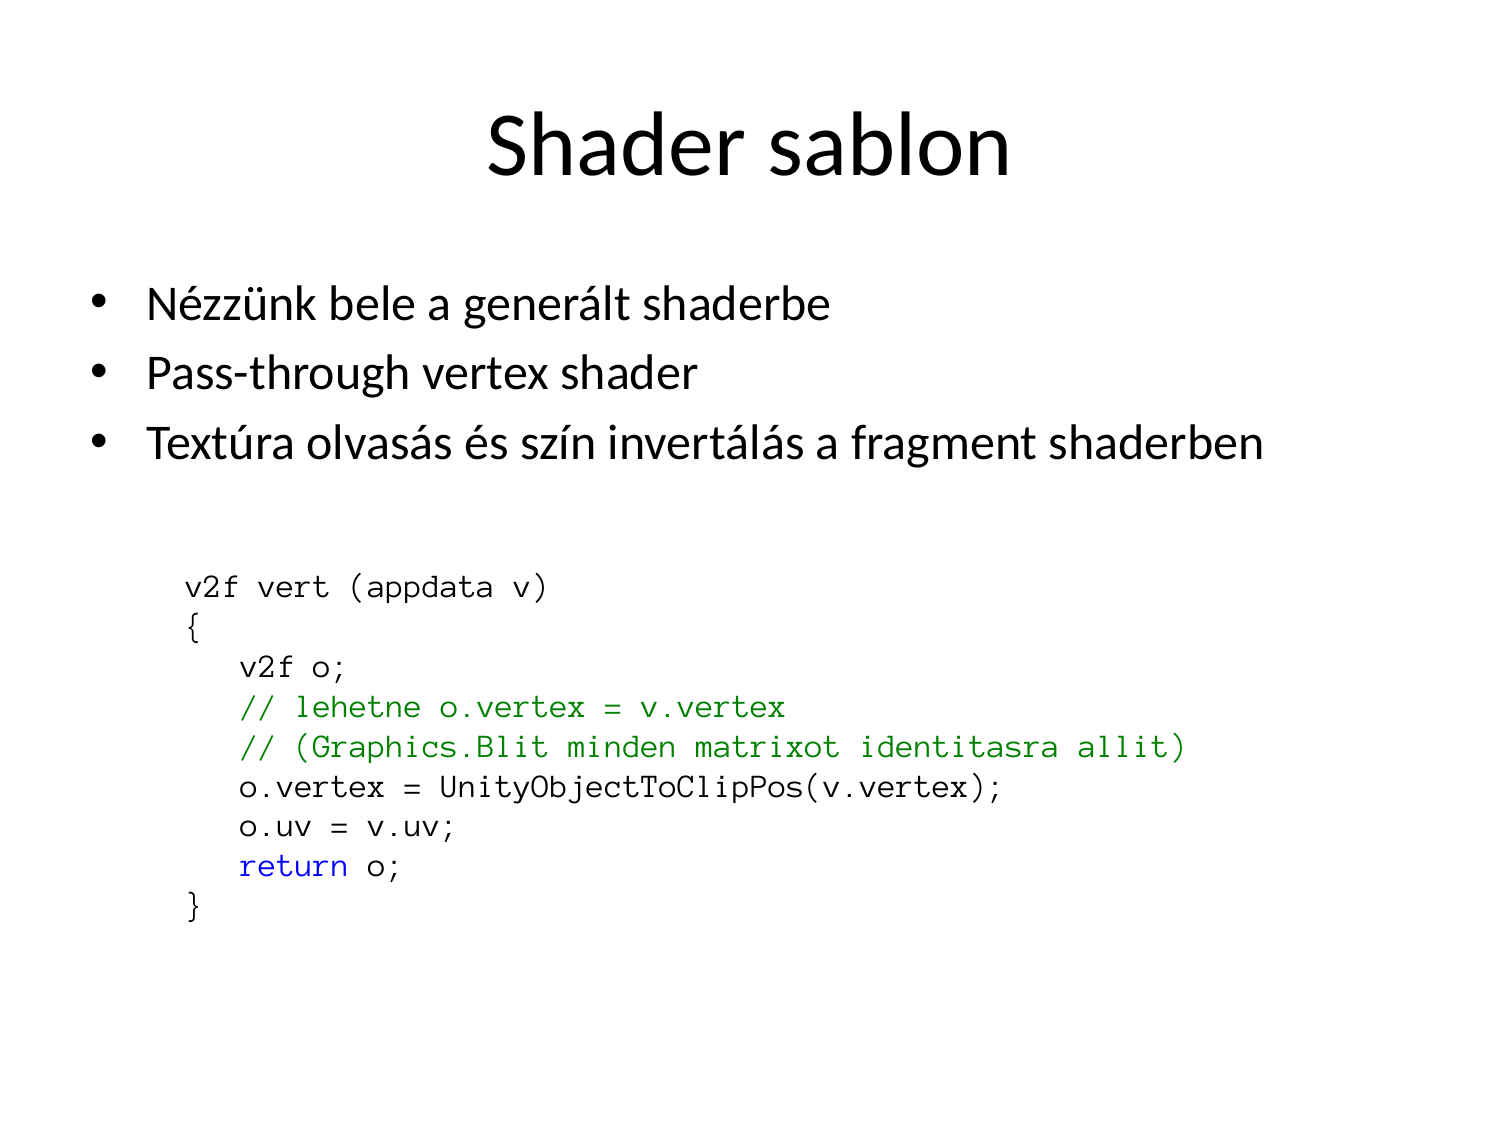

# Shader sablon
Nézzünk bele a generált shaderbe
Pass-through vertex shader
Textúra olvasás és szín invertálás a fragment shaderben
v2f vert (appdata v)
{
   v2f o;
   // lehetne o.vertex = v.vertex
   // (Graphics.Blit minden matrixot identitasra allit)
   o.vertex = UnityObjectToClipPos(v.vertex);
   o.uv = v.uv;
   return o;
}